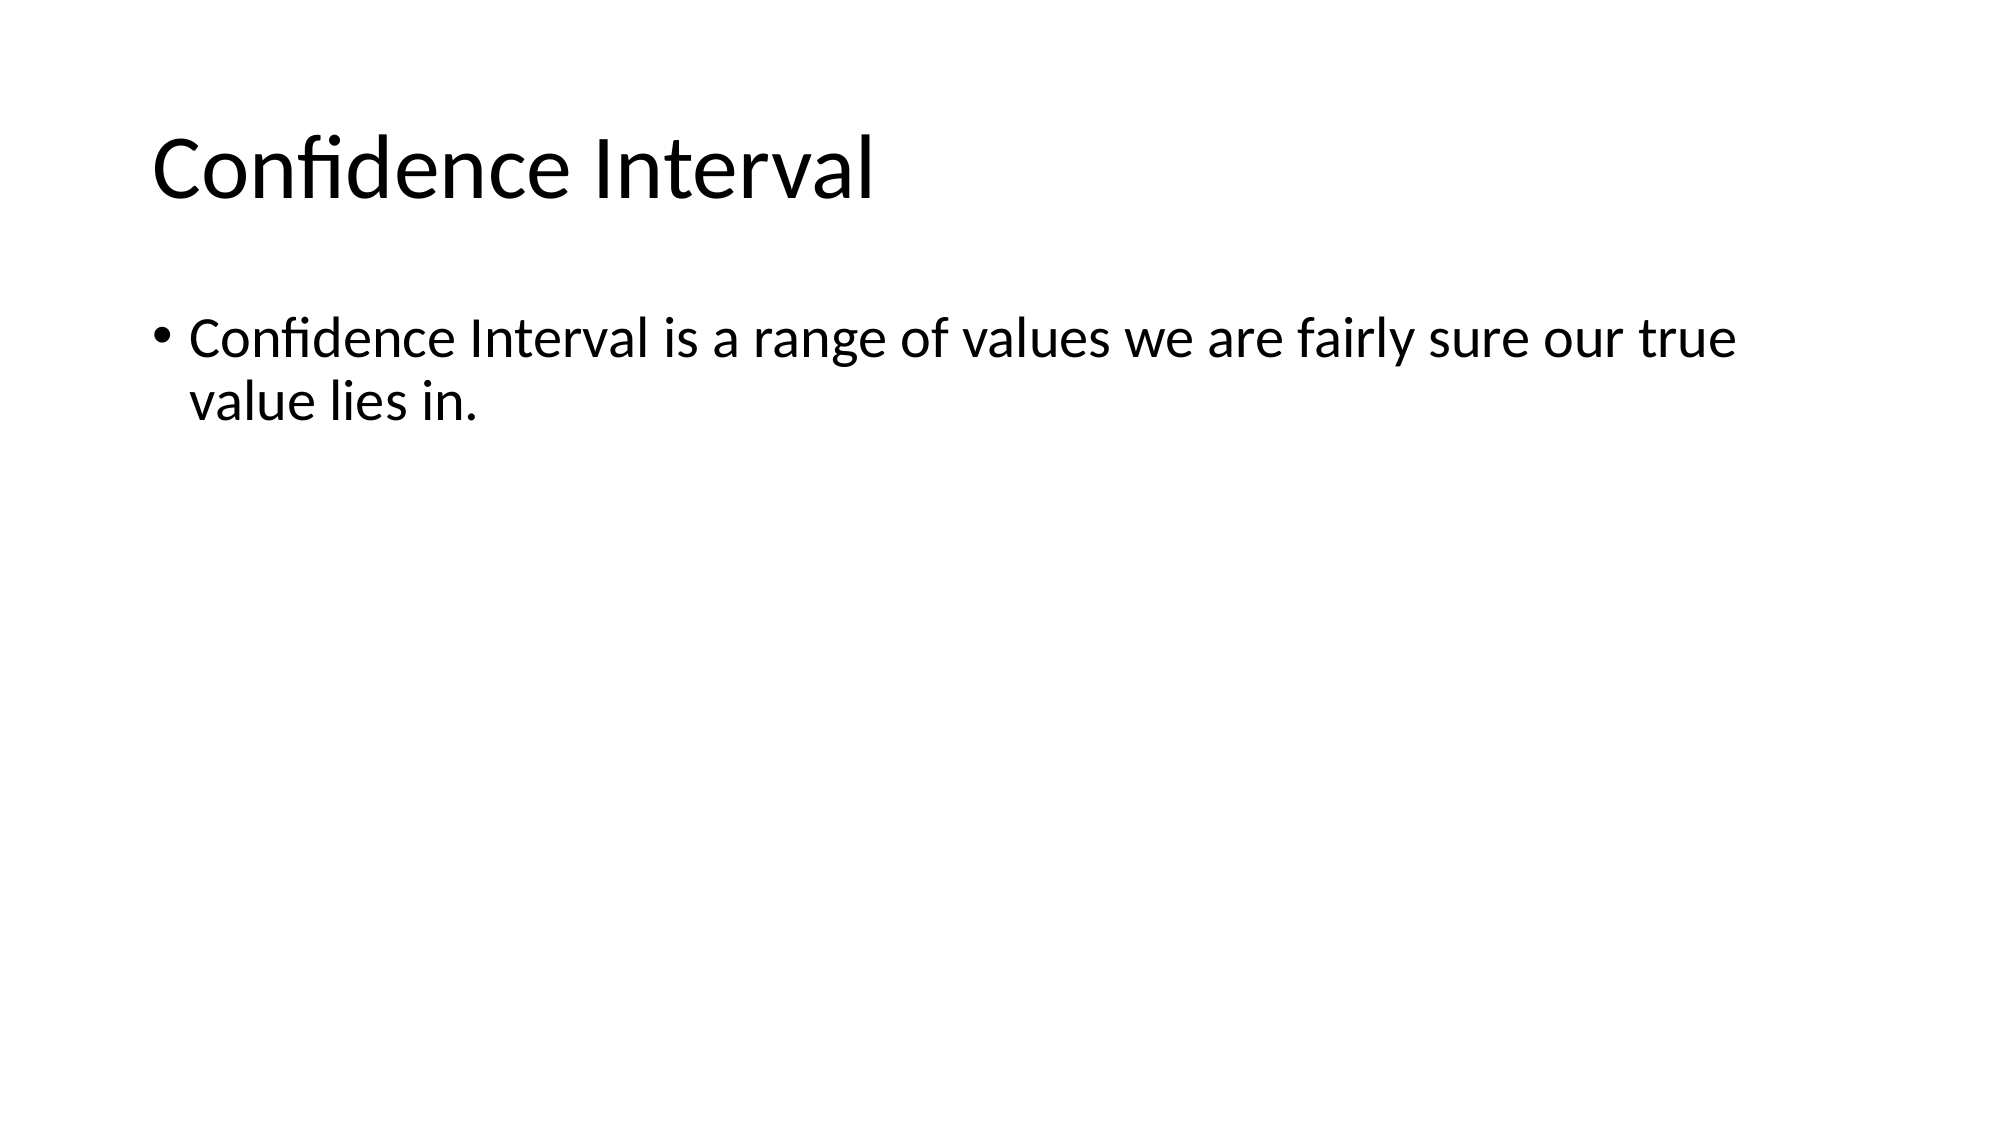

# Confidence Interval
Confidence Interval is a range of values we are fairly sure our true value lies in.